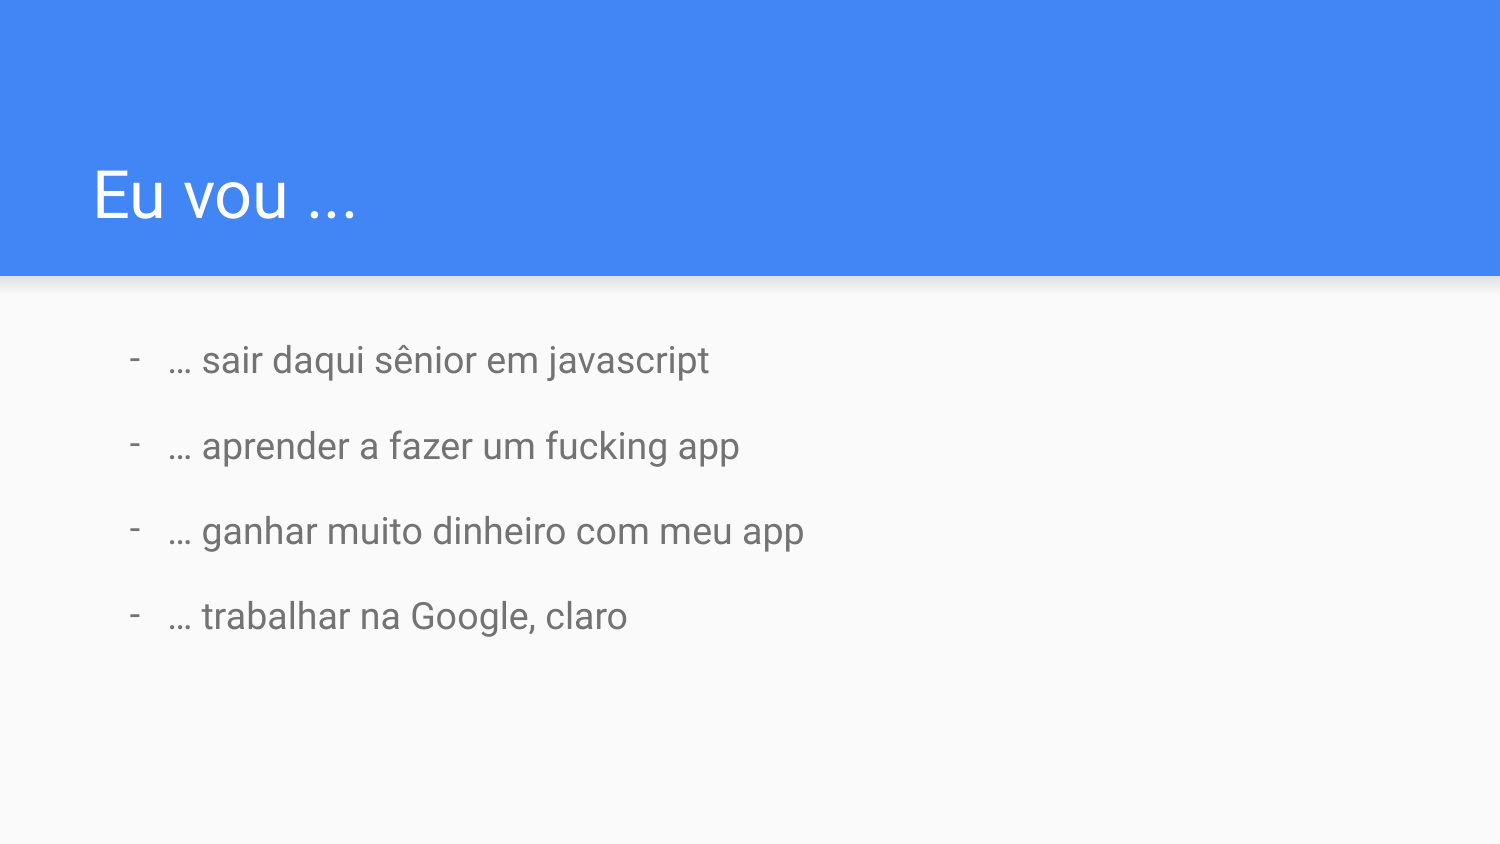

# Eu vou ...
… sair daqui sênior em javascript
… aprender a fazer um fucking app
… ganhar muito dinheiro com meu app
… trabalhar na Google, claro